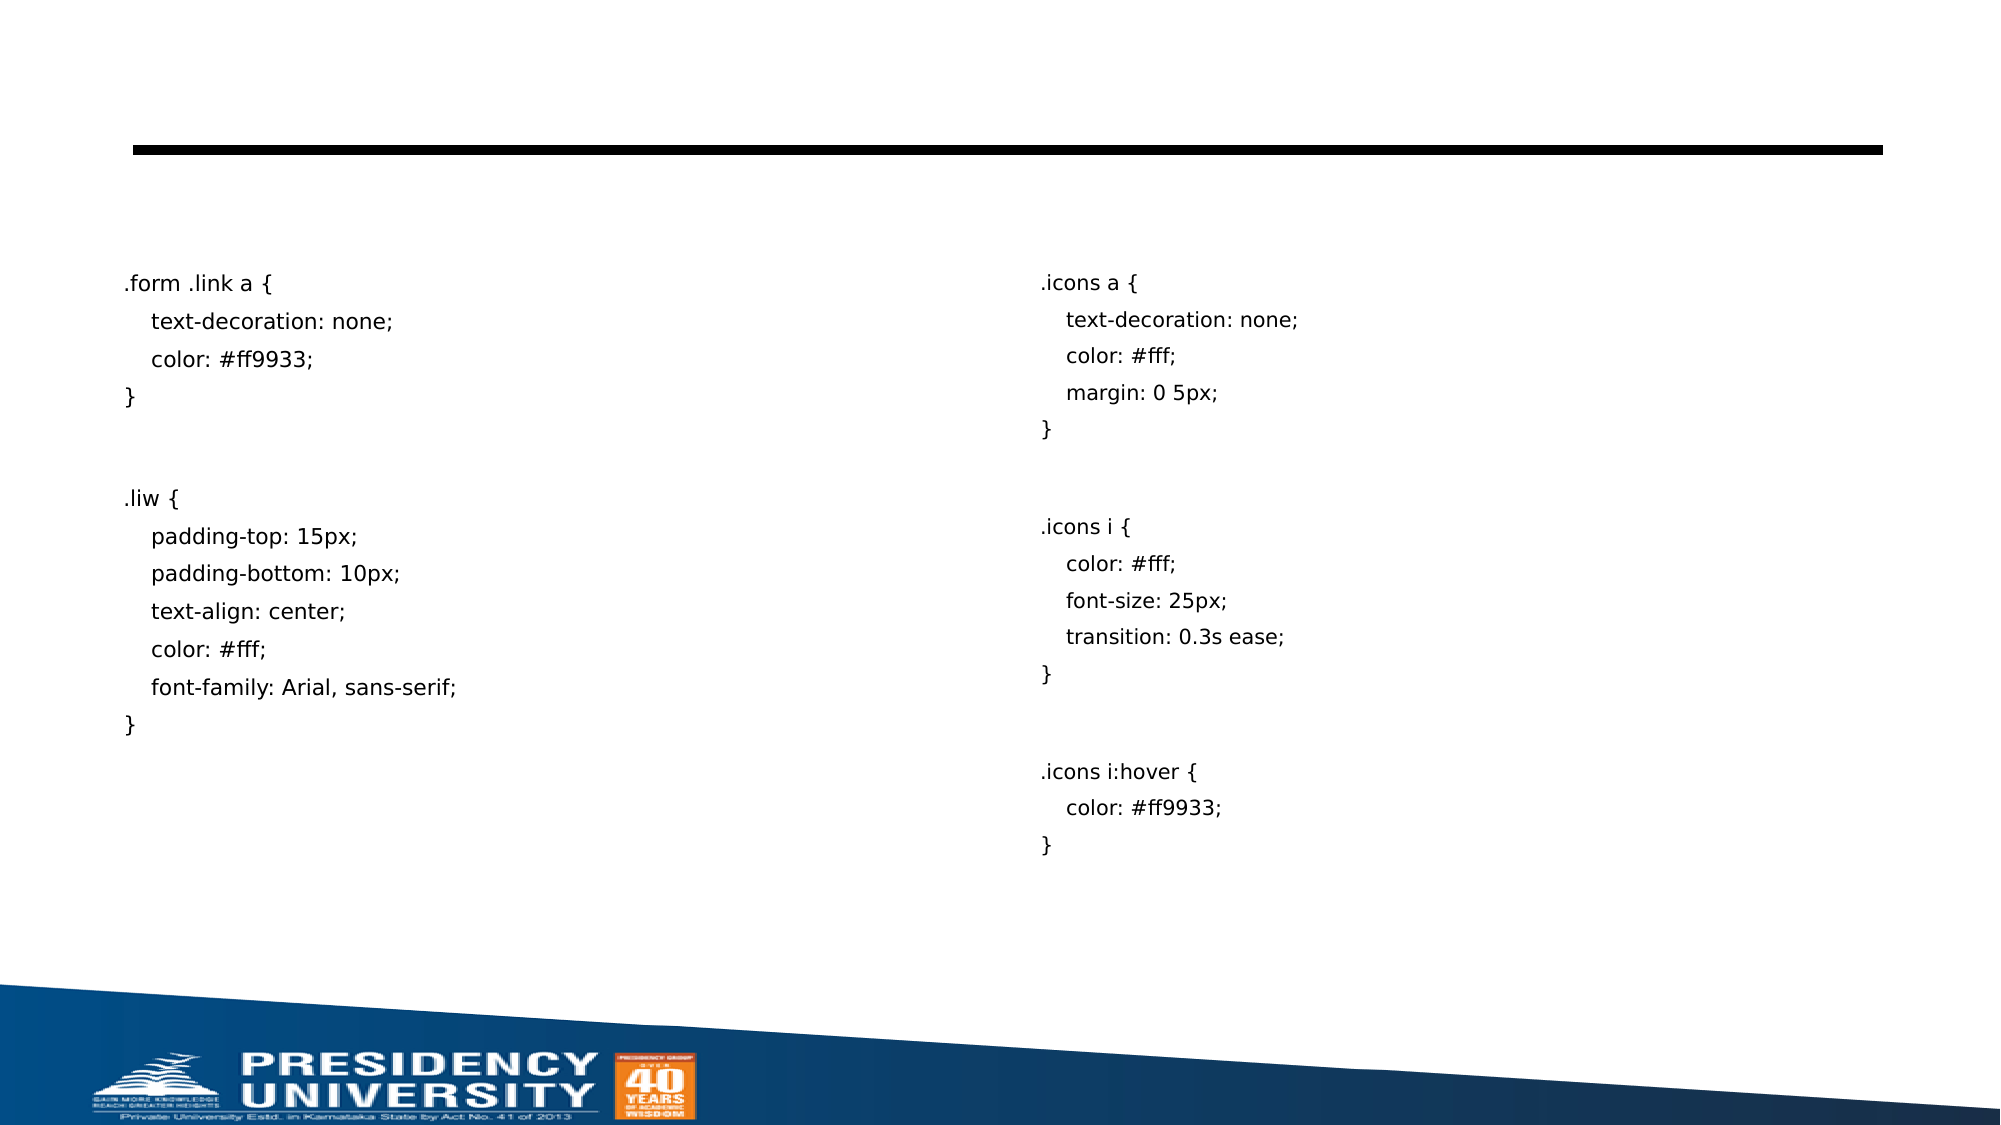

#
.form .link a {
    text-decoration: none;
    color: #ff9933;
}

.liw {
    padding-top: 15px;
    padding-bottom: 10px;
    text-align: center;
    color: #fff;
    font-family: Arial, sans-serif;
}

.icons a {
    text-decoration: none;
    color: #fff;
    margin: 0 5px;
}

.icons i {
    color: #fff;
    font-size: 25px;
    transition: 0.3s ease;
}

.icons i:hover {
    color: #ff9933;
}